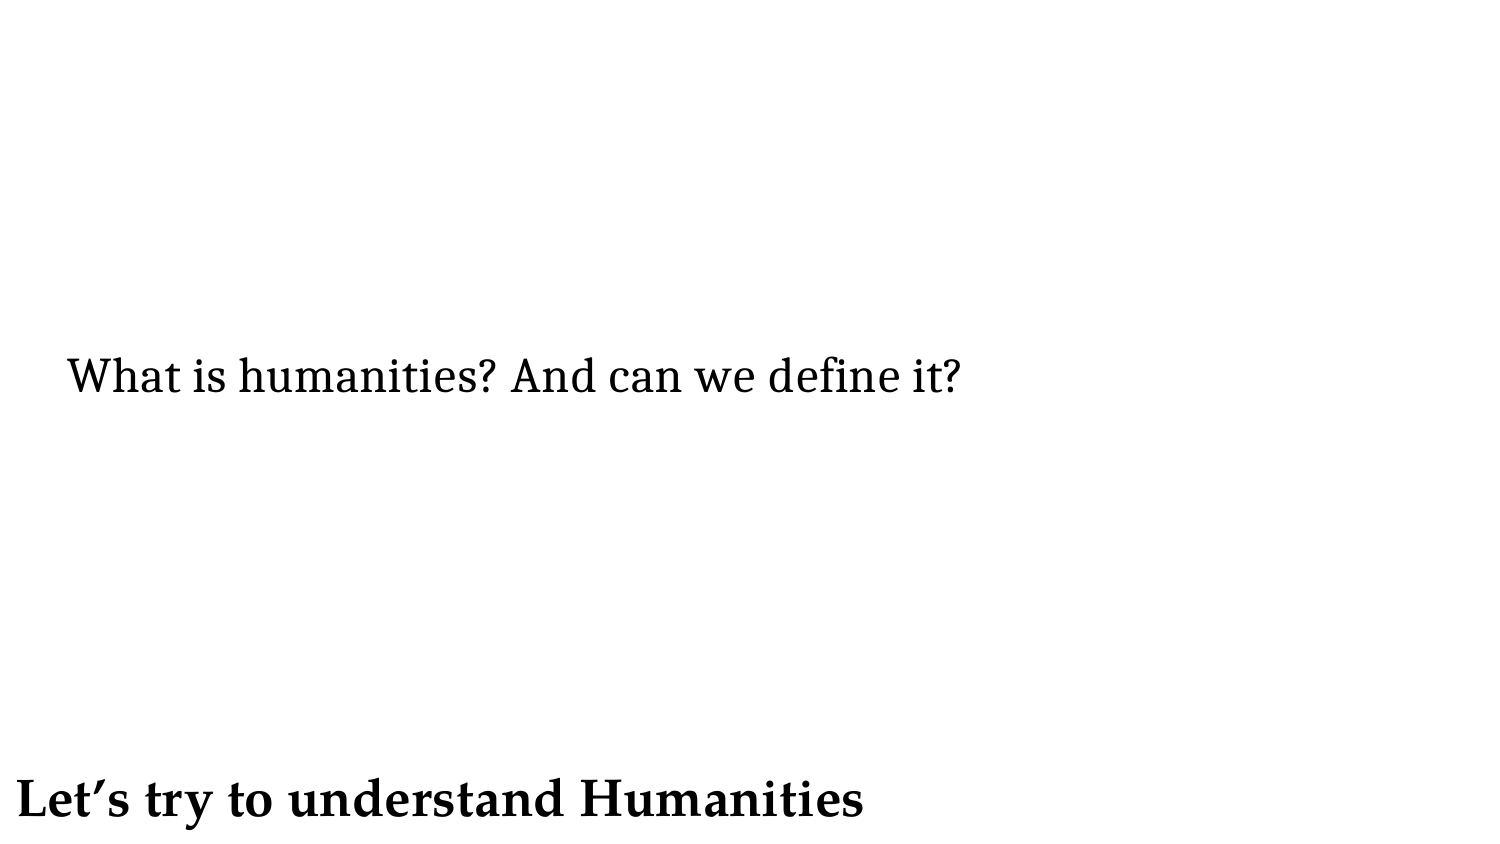

What is humanities? And can we define it?
# Let’s try to understand Humanities